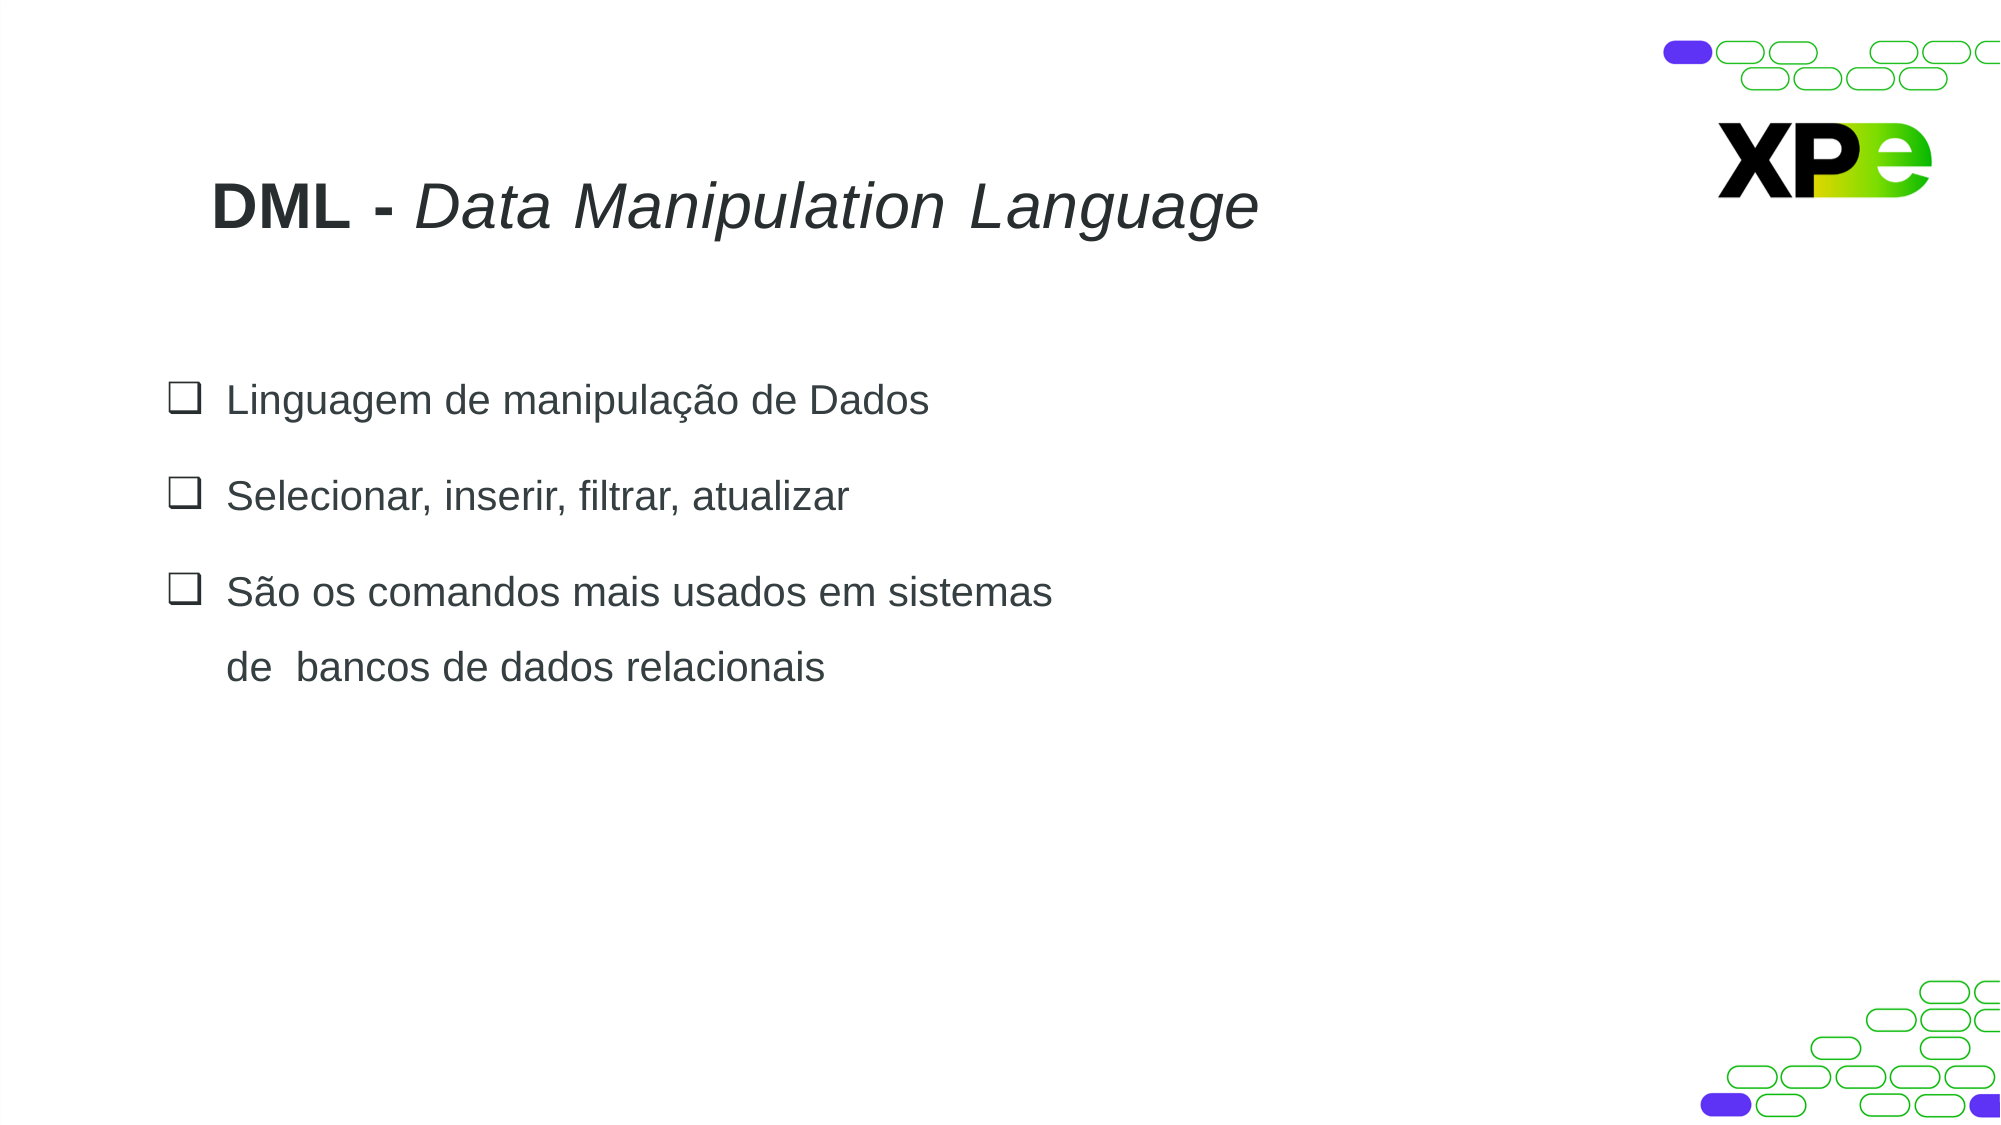

# DML - Data Manipulation Language
Linguagem de manipulação de Dados
Selecionar, inserir, filtrar, atualizar
São os comandos mais usados em sistemas de  bancos de dados relacionais